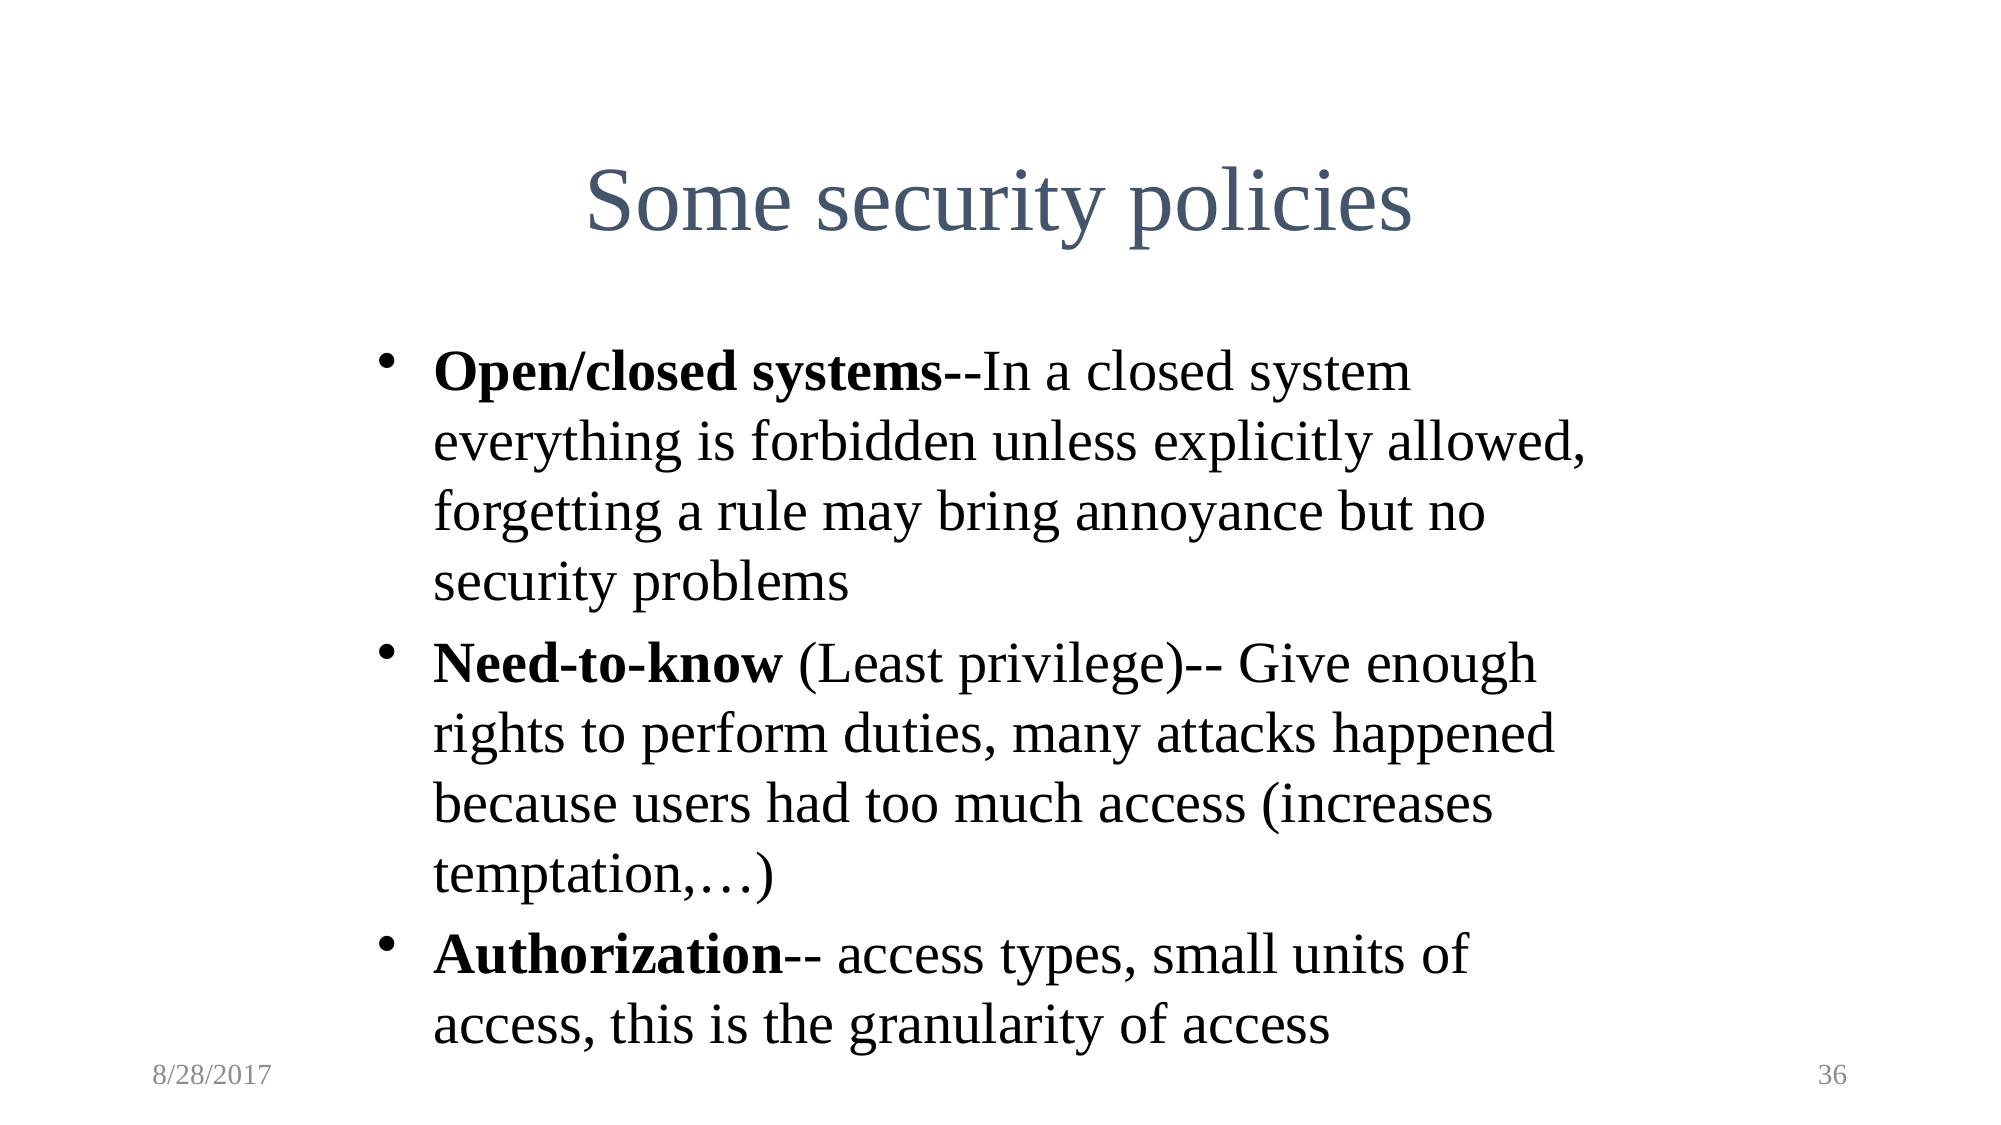

Some security policies
Open/closed systems--In a closed system everything is forbidden unless explicitly allowed, forgetting a rule may bring annoyance but no security problems
Need-to-know (Least privilege)-- Give enough rights to perform duties, many attacks happened because users had too much access (increases temptation,…)
Authorization-- access types, small units of access, this is the granularity of access
8/28/2017
36